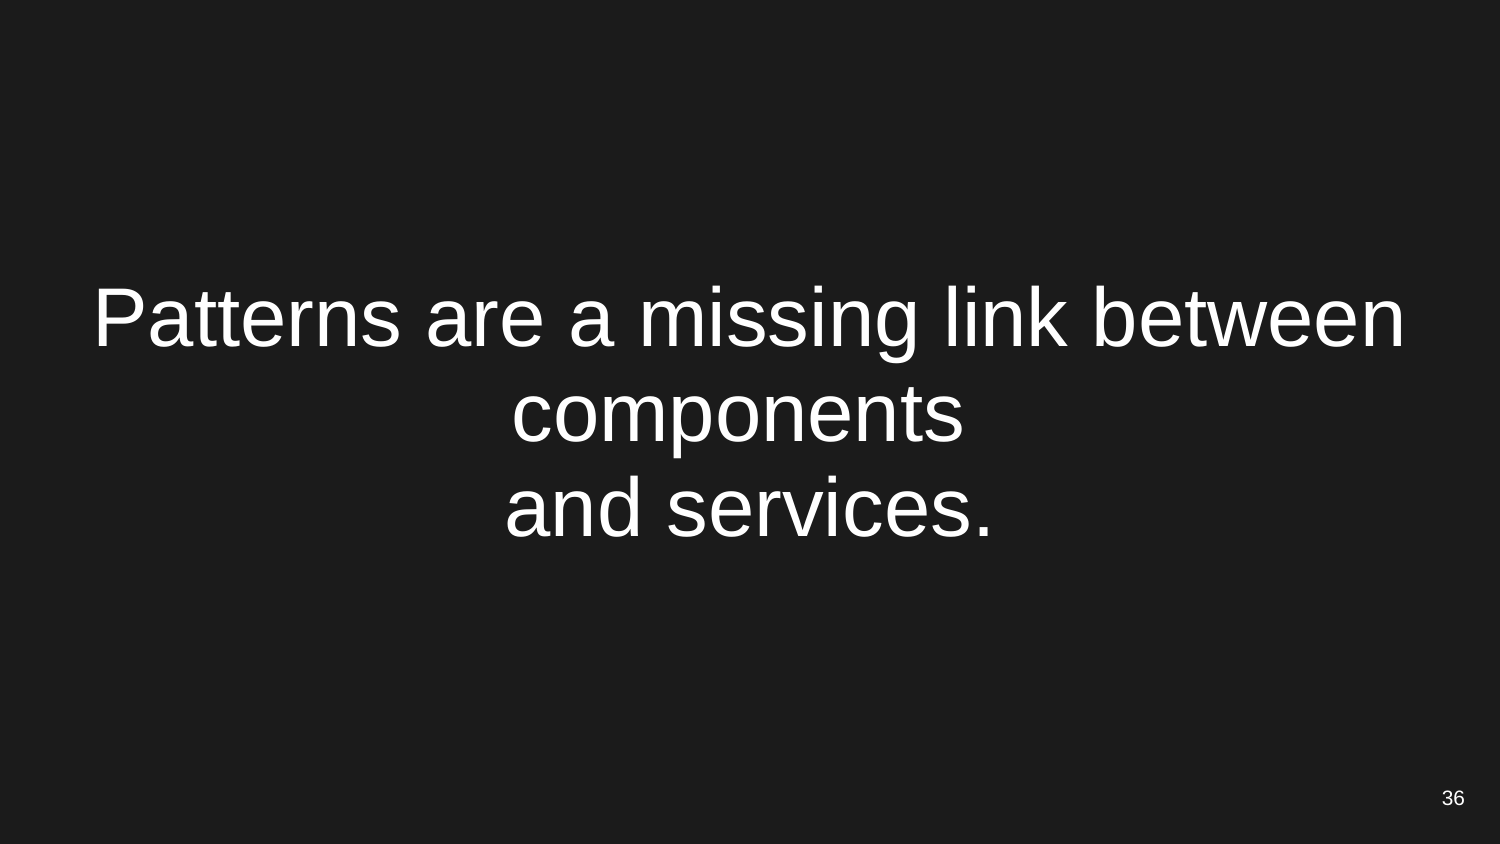

# Patterns are a missing link between components and services.
36